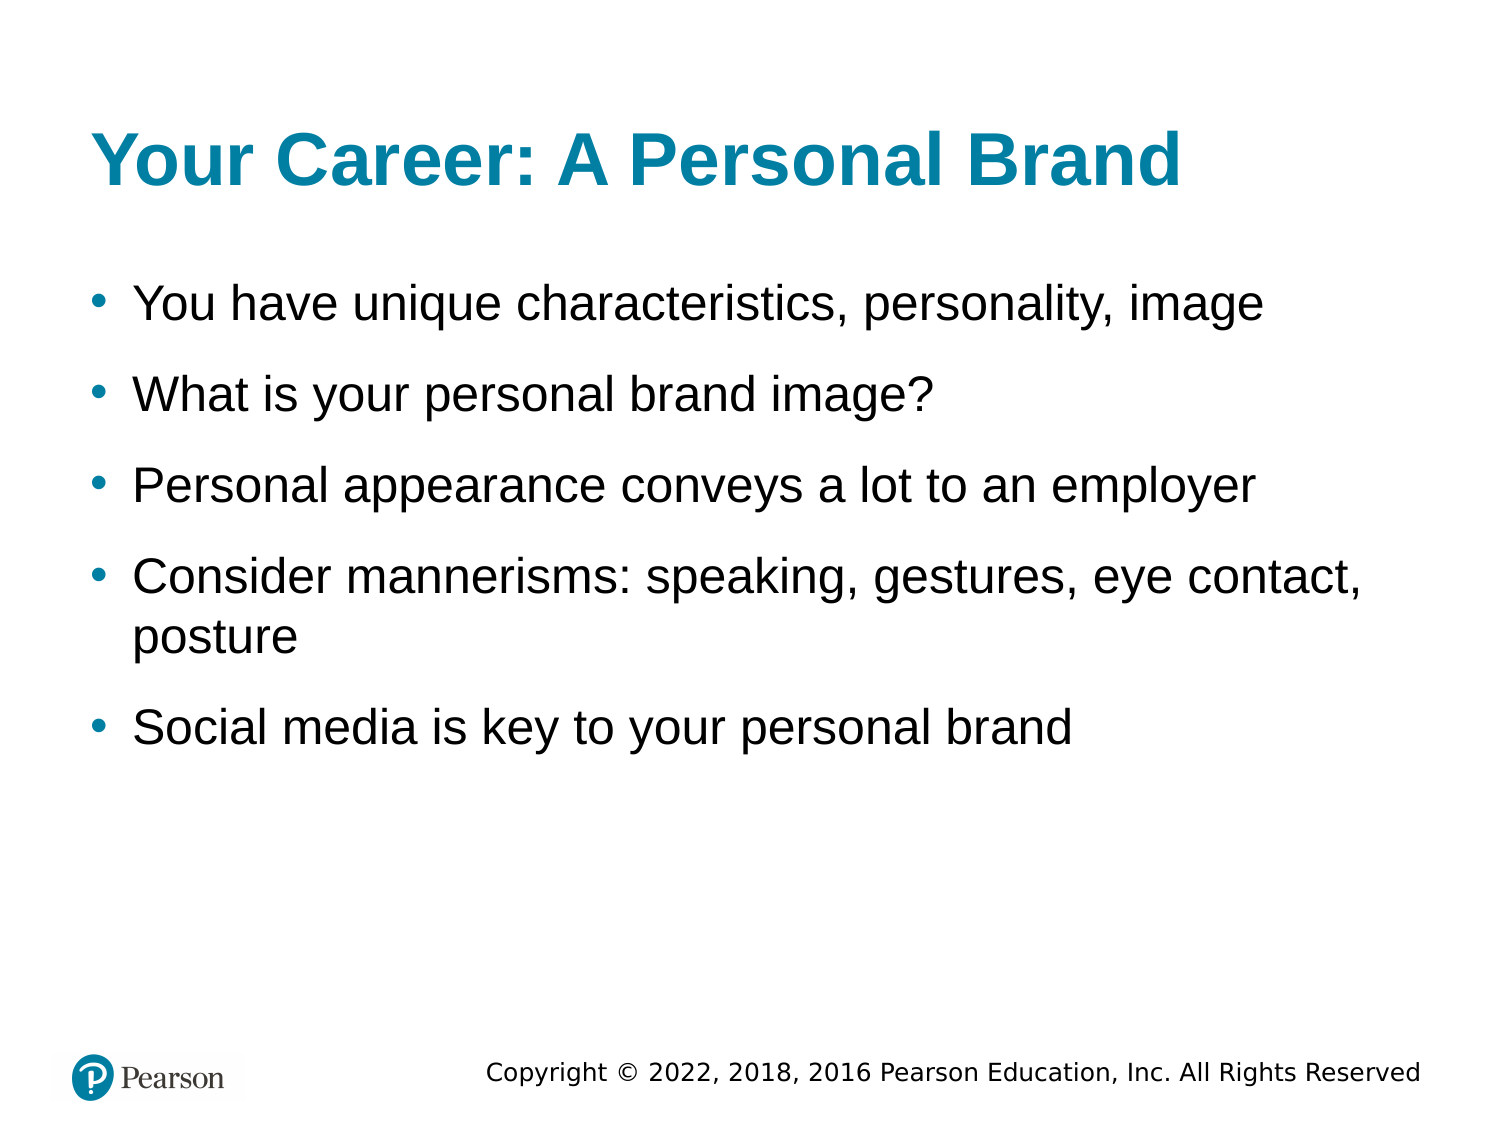

# Your Career: A Personal Brand
You have unique characteristics, personality, image
What is your personal brand image?
Personal appearance conveys a lot to an employer
Consider mannerisms: speaking, gestures, eye contact, posture
Social media is key to your personal brand